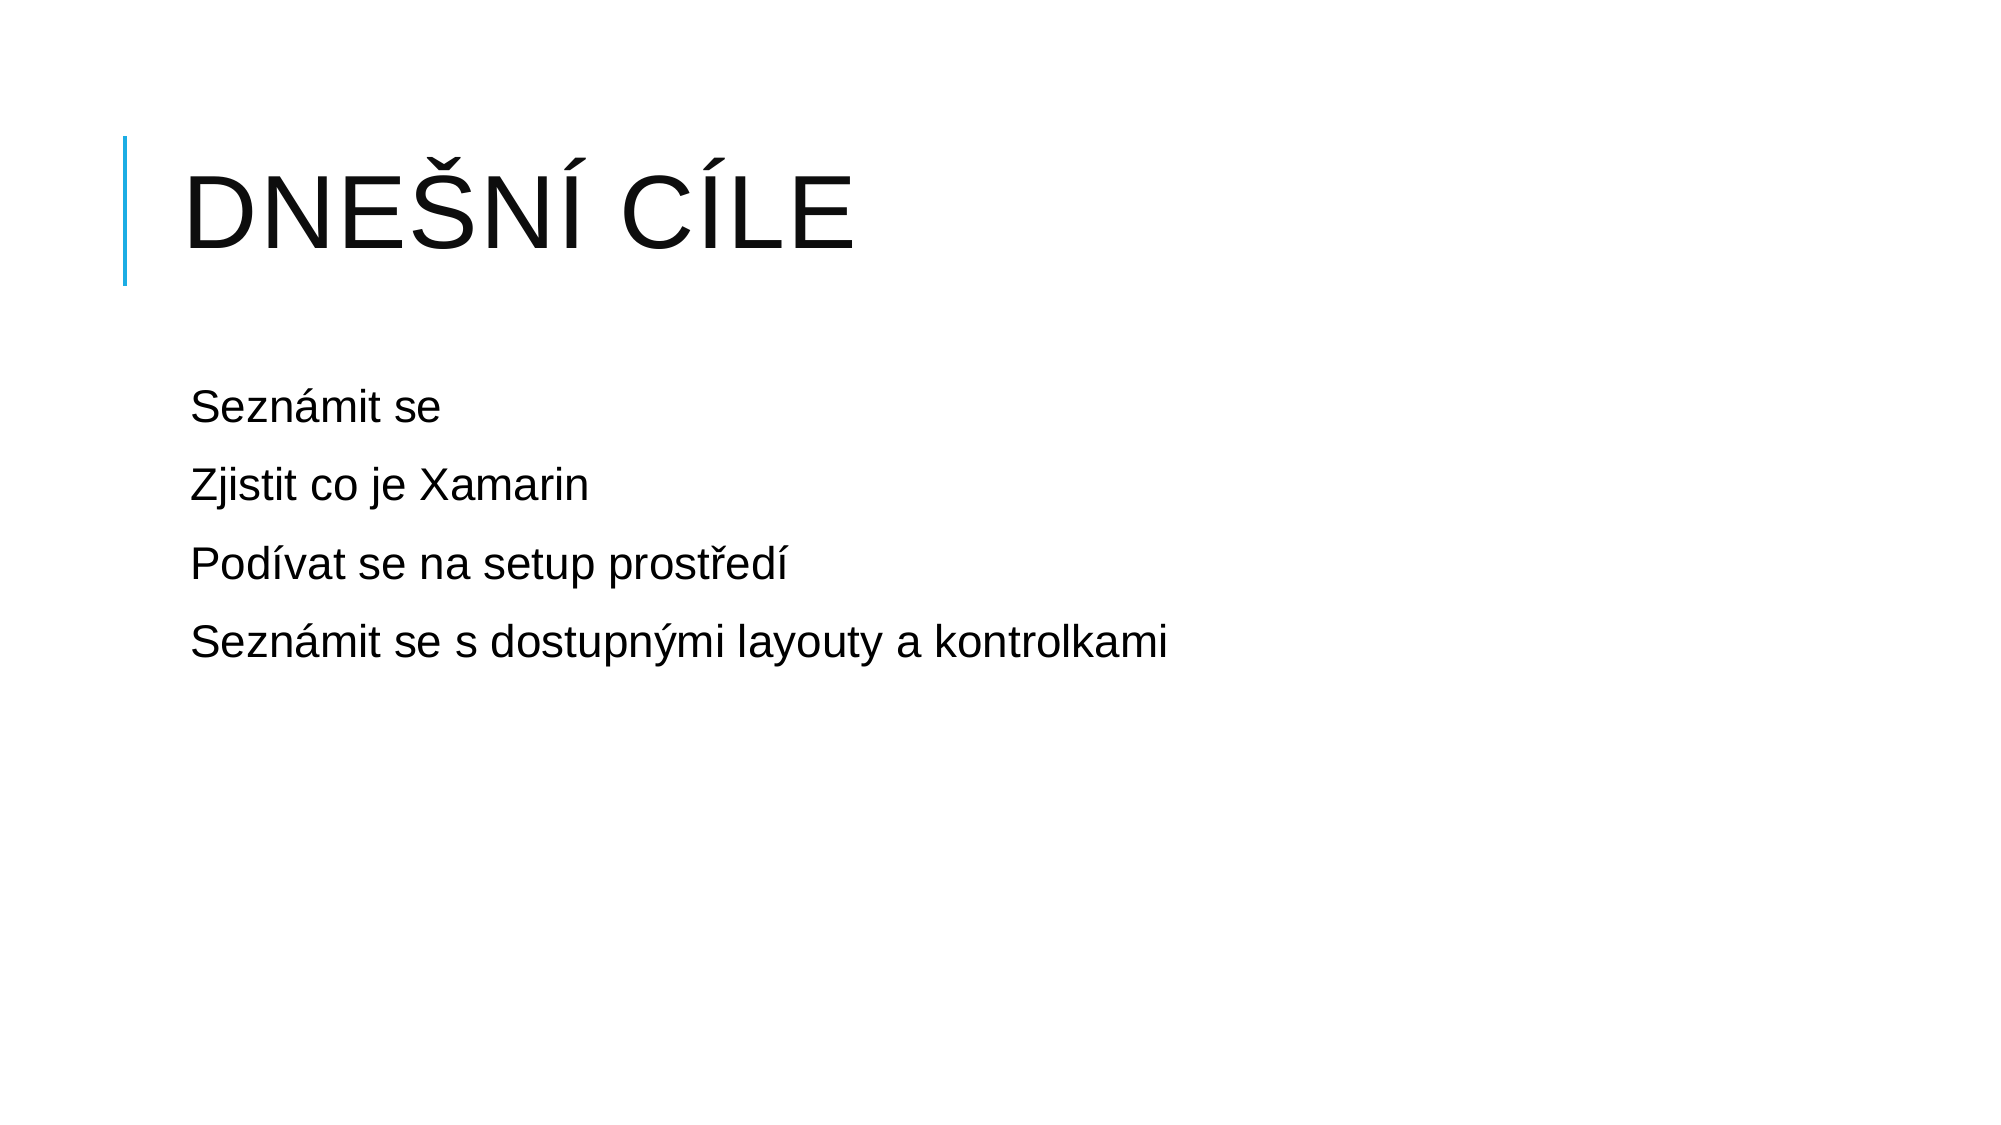

# Dnešní cíle
Seznámit se
Zjistit co je Xamarin
Podívat se na setup prostředí
Seznámit se s dostupnými layouty a kontrolkami